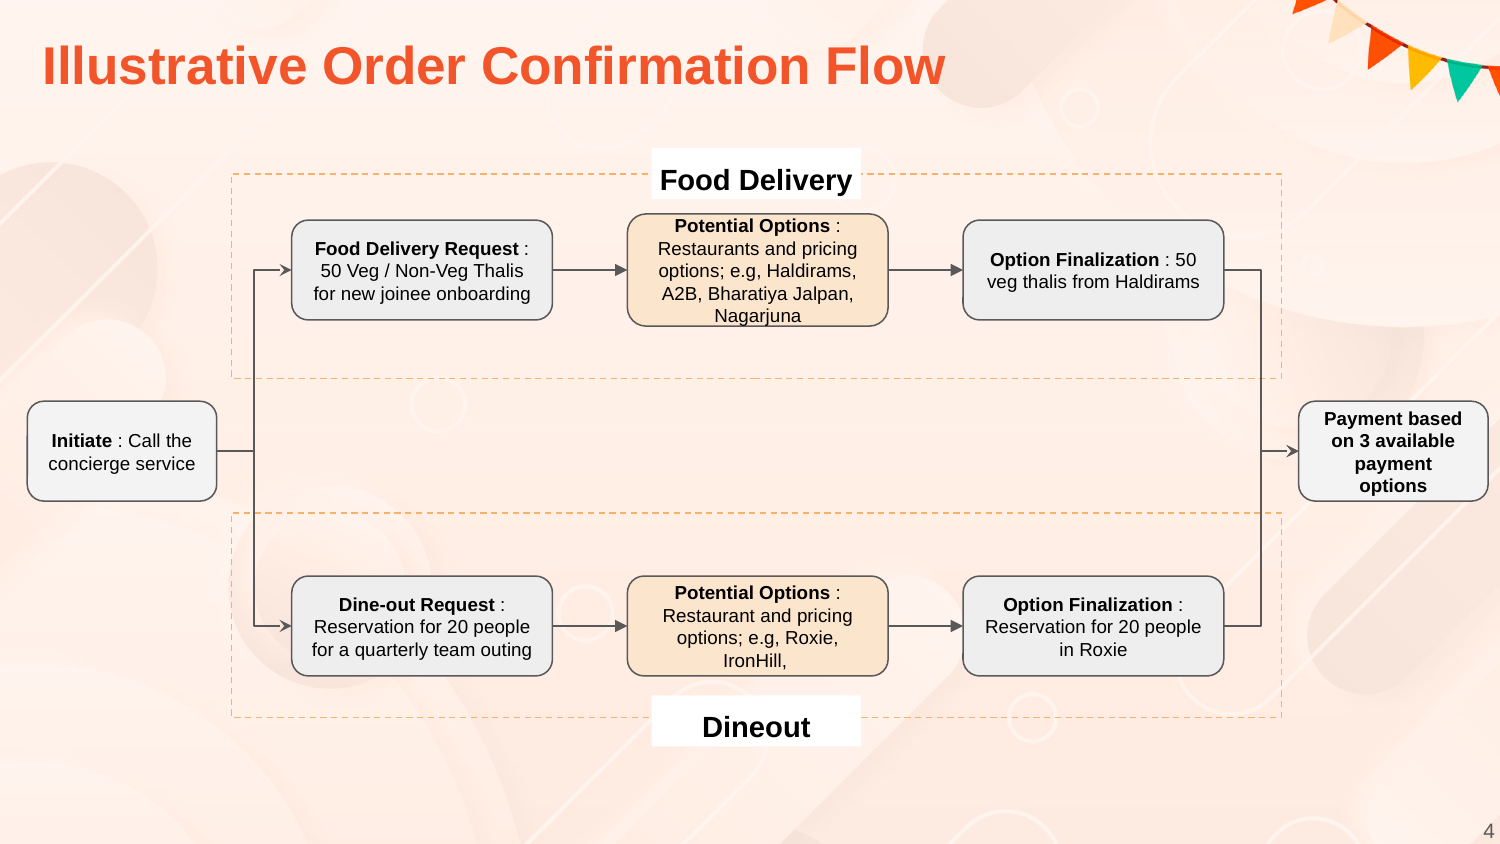

# Illustrative Order Confirmation Flow
Food Delivery

Potential Options : Restaurants and pricing options; e.g, Haldirams, A2B, Bharatiya Jalpan, Nagarjuna
Food Delivery Request : 50 Veg / Non-Veg Thalis for new joinee onboarding
Option Finalization : 50 veg thalis from Haldirams
Initiate : Call the concierge service
Payment based on 3 available payment options

Dine-out Request : Reservation for 20 people for a quarterly team outing
Potential Options : Restaurant and pricing options; e.g, Roxie, IronHill,
Option Finalization : Reservation for 20 people in Roxie
Dineout
4